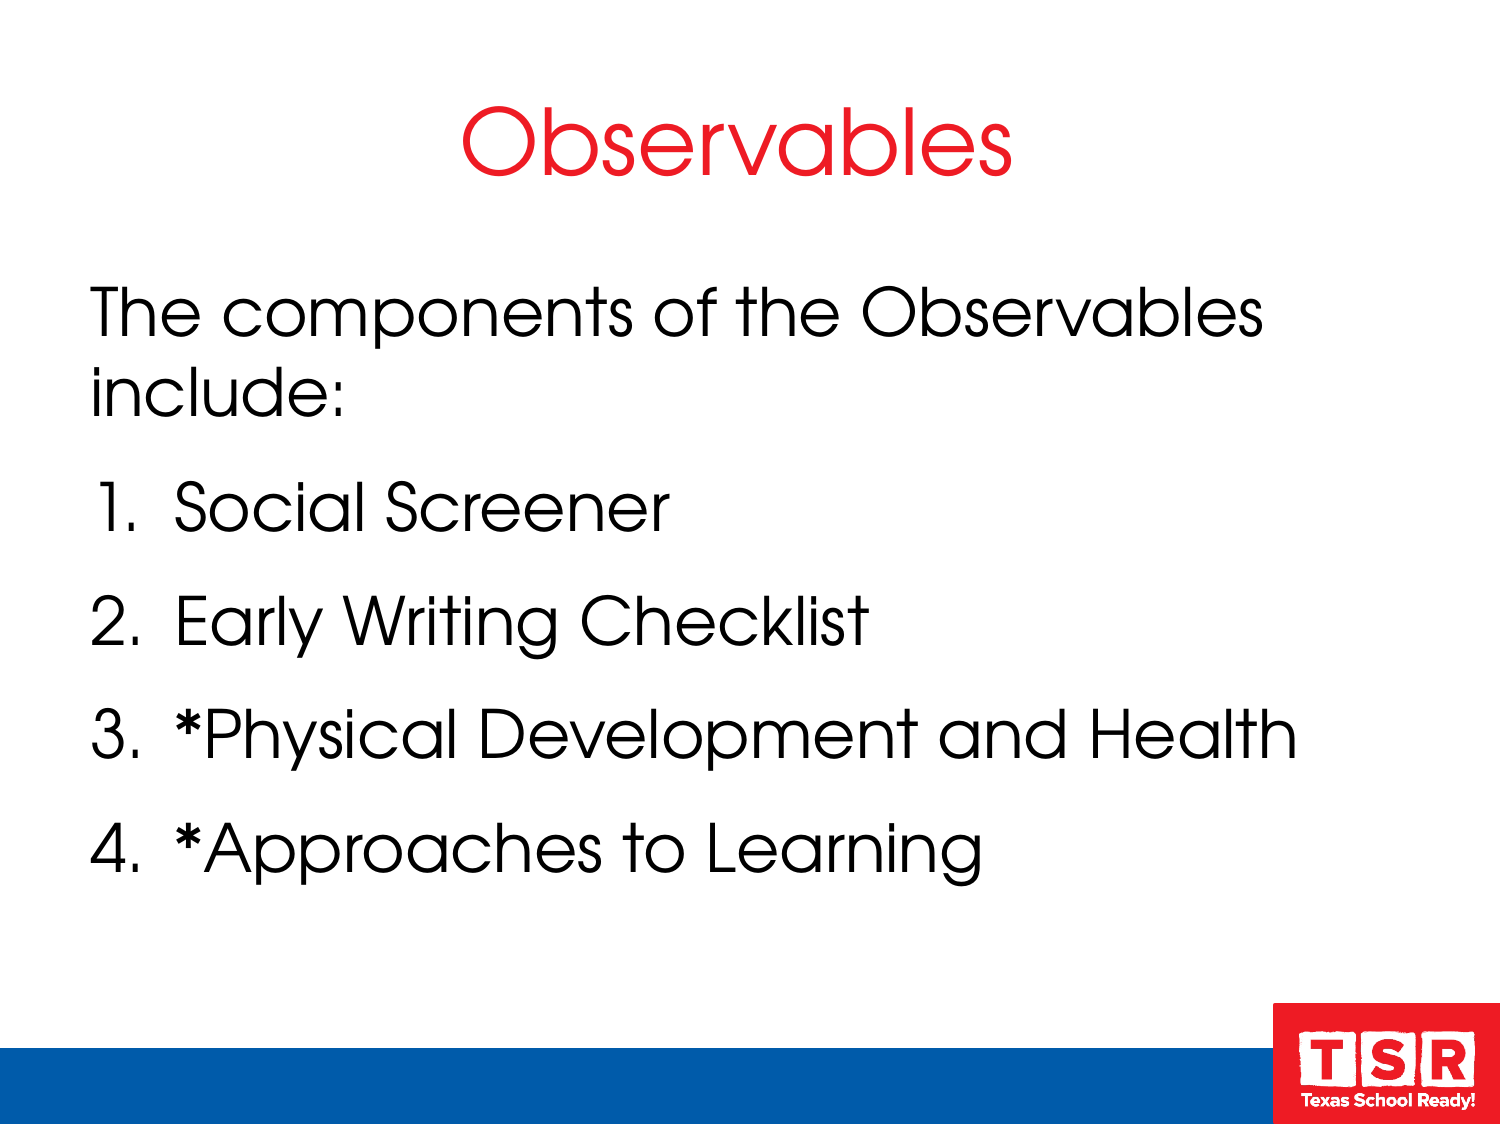

# Observables
The components of the Observables include:
Social Screener
Early Writing Checklist
*Physical Development and Health
*Approaches to Learning